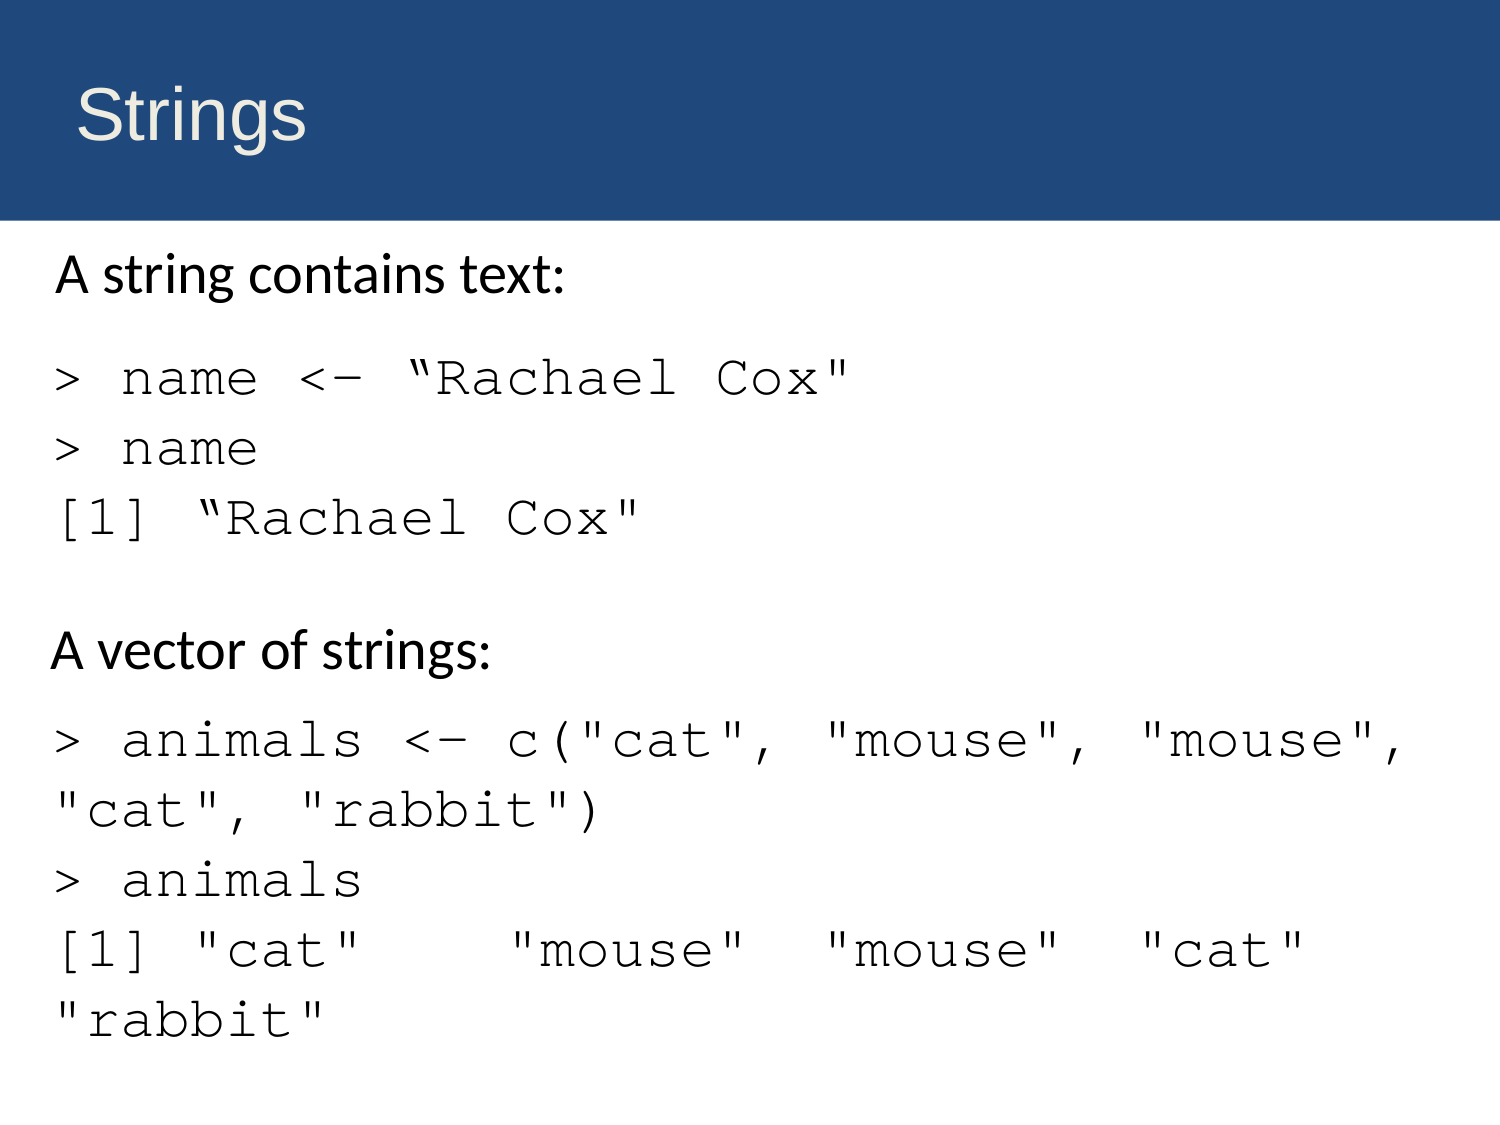

# Strings
A string contains text:
> name <- “Rachael Cox"
> name
[1] “Rachael Cox"
A vector of strings:
> animals <- c("cat", "mouse", "mouse", "cat", "rabbit")
> animals
[1] "cat"    "mouse"  "mouse"  "cat"    "rabbit"